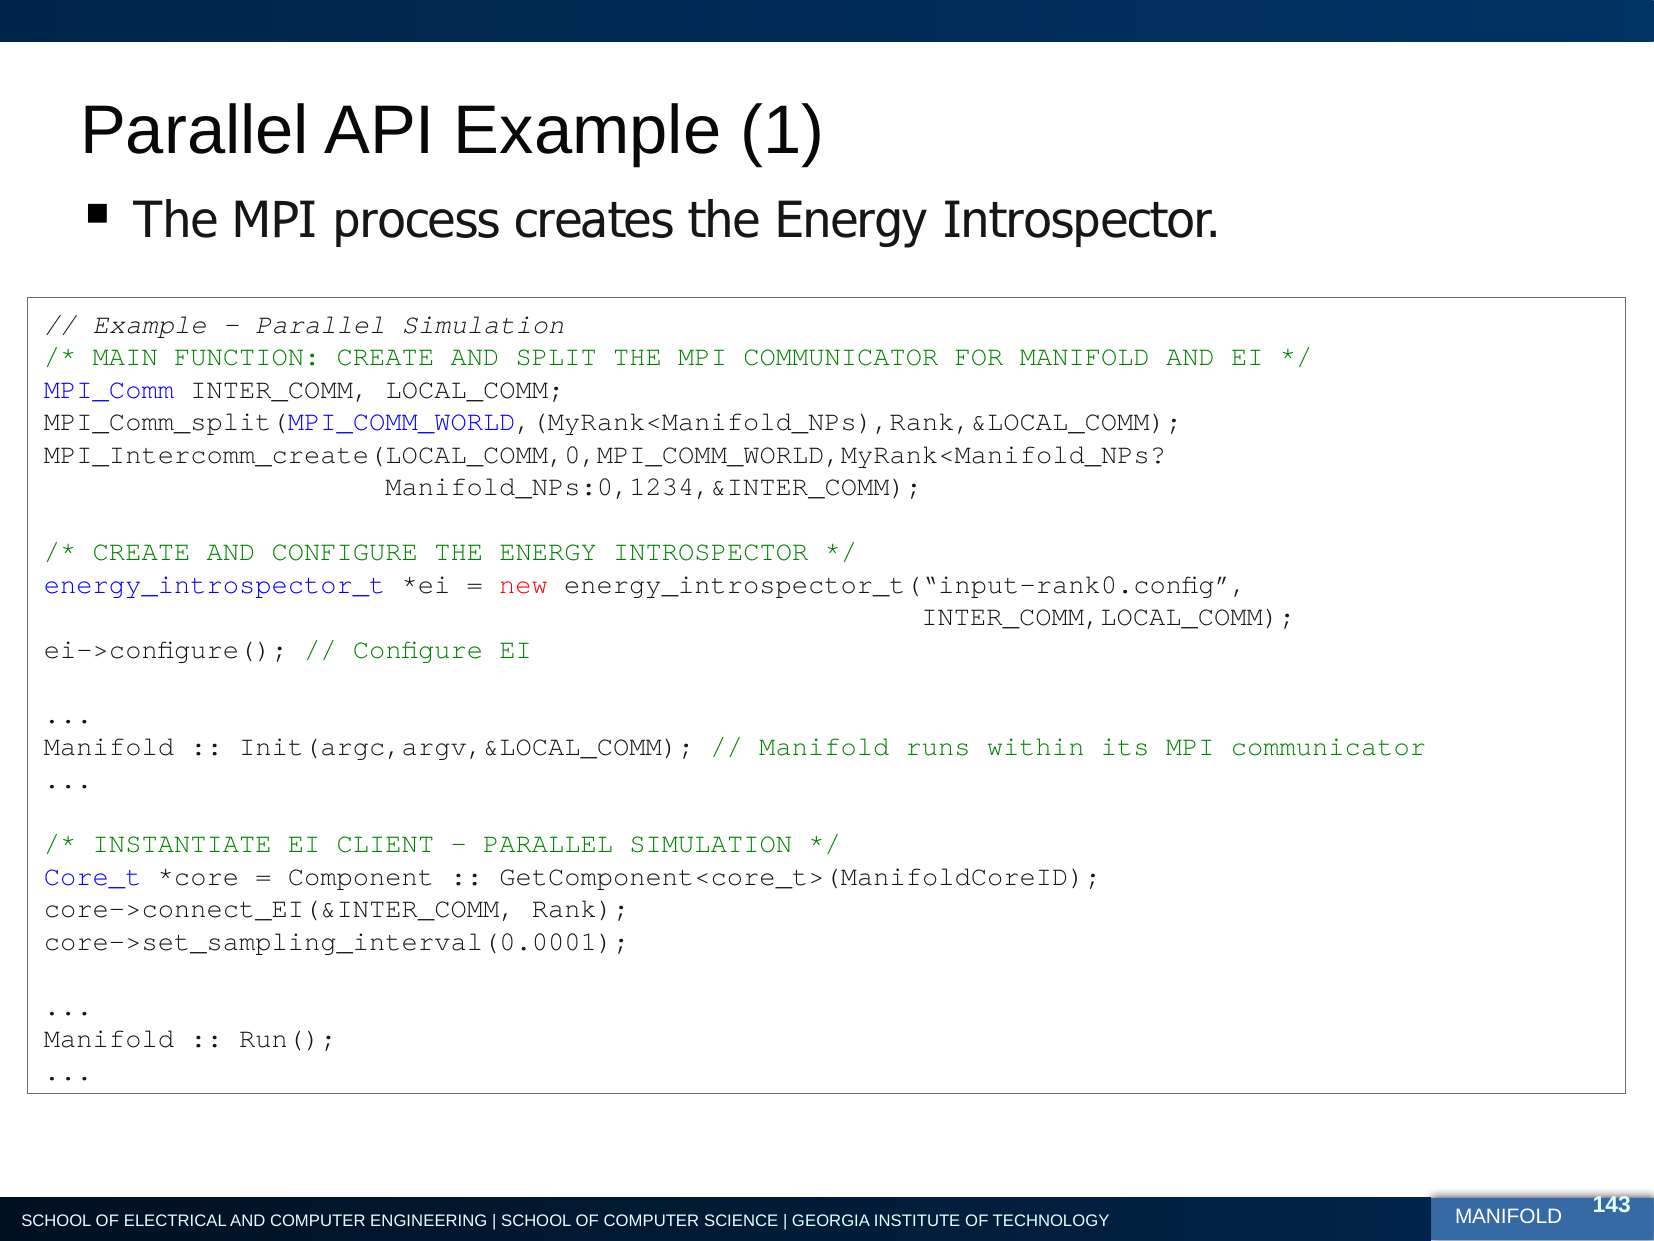

# Parallel API Example (1)
 The MPI process creates the Energy Introspector.
// Example – Parallel Simulation
/* MAIN FUNCTION: CREATE AND SPLIT THE MPI COMMUNICATOR FOR MANIFOLD AND EI */
MPI_Comm INTER_COMM, LOCAL_COMM;
MPI_Comm_split(MPI_COMM_WORLD,(MyRank<Manifold_NPs),Rank,&LOCAL_COMM);
MPI_Intercomm_create(LOCAL_COMM,0,MPI_COMM_WORLD,MyRank<Manifold_NPs?
                     Manifold_NPs:0,1234,&INTER_COMM);

/* CREATE AND CONFIGURE THE ENERGY INTROSPECTOR */
energy_introspector_t *ei = new energy_introspector_t(“input-rank0.config”,
                                                      INTER_COMM,LOCAL_COMM);
ei->configure(); // Configure EI

...
Manifold :: Init(argc,argv,&LOCAL_COMM); // Manifold runs within its MPI communicator
...

/* INSTANTIATE EI CLIENT – PARALLEL SIMULATION */
Core_t *core = Component :: GetComponent<core_t>(ManifoldCoreID);
core->connect_EI(&INTER_COMM, Rank);
core->set_sampling_interval(0.0001);

...
Manifold :: Run();
...
143